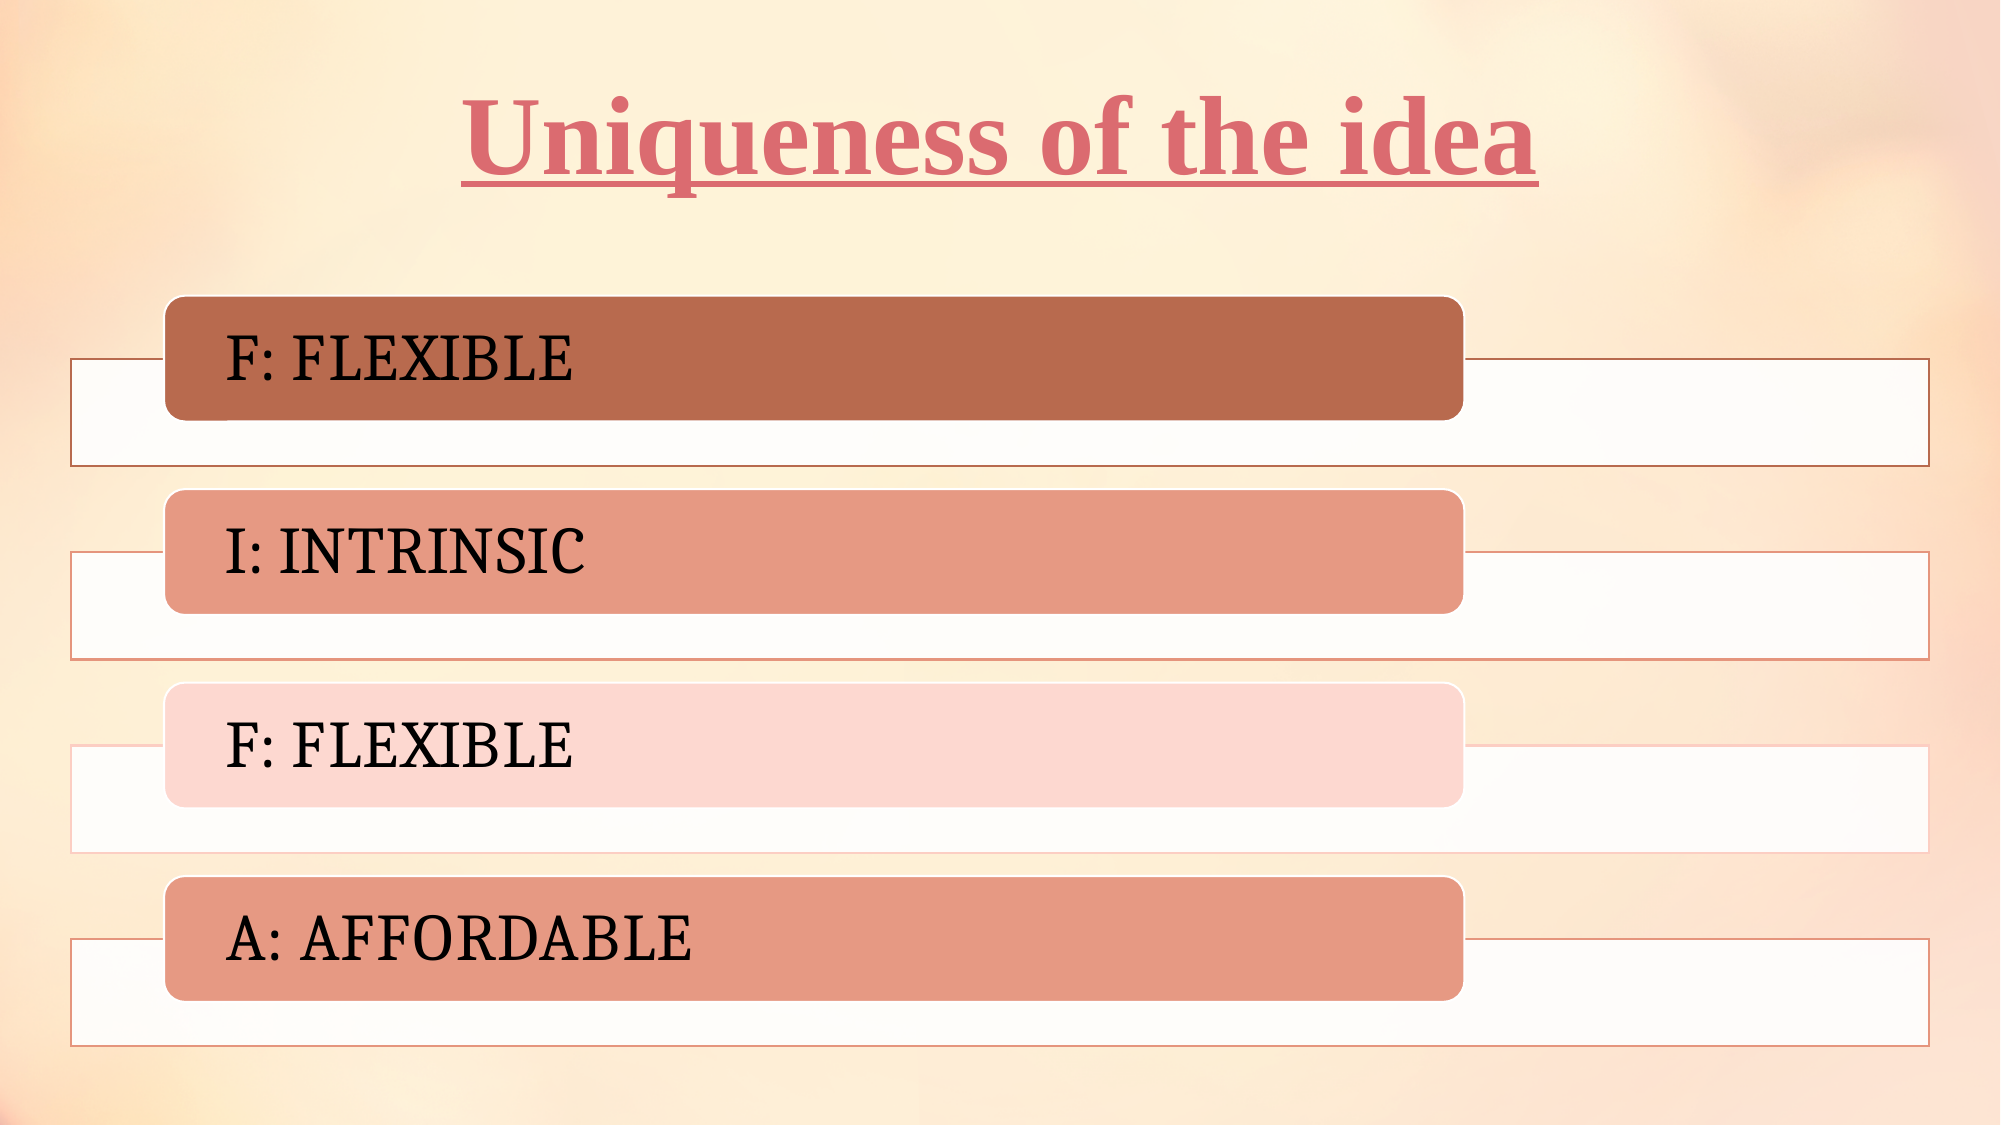

# Uniqueness of the idea
F: FLEXIBLE
I: INTRINSIC
F: FLEXIBLE
A: AFFORDABLE